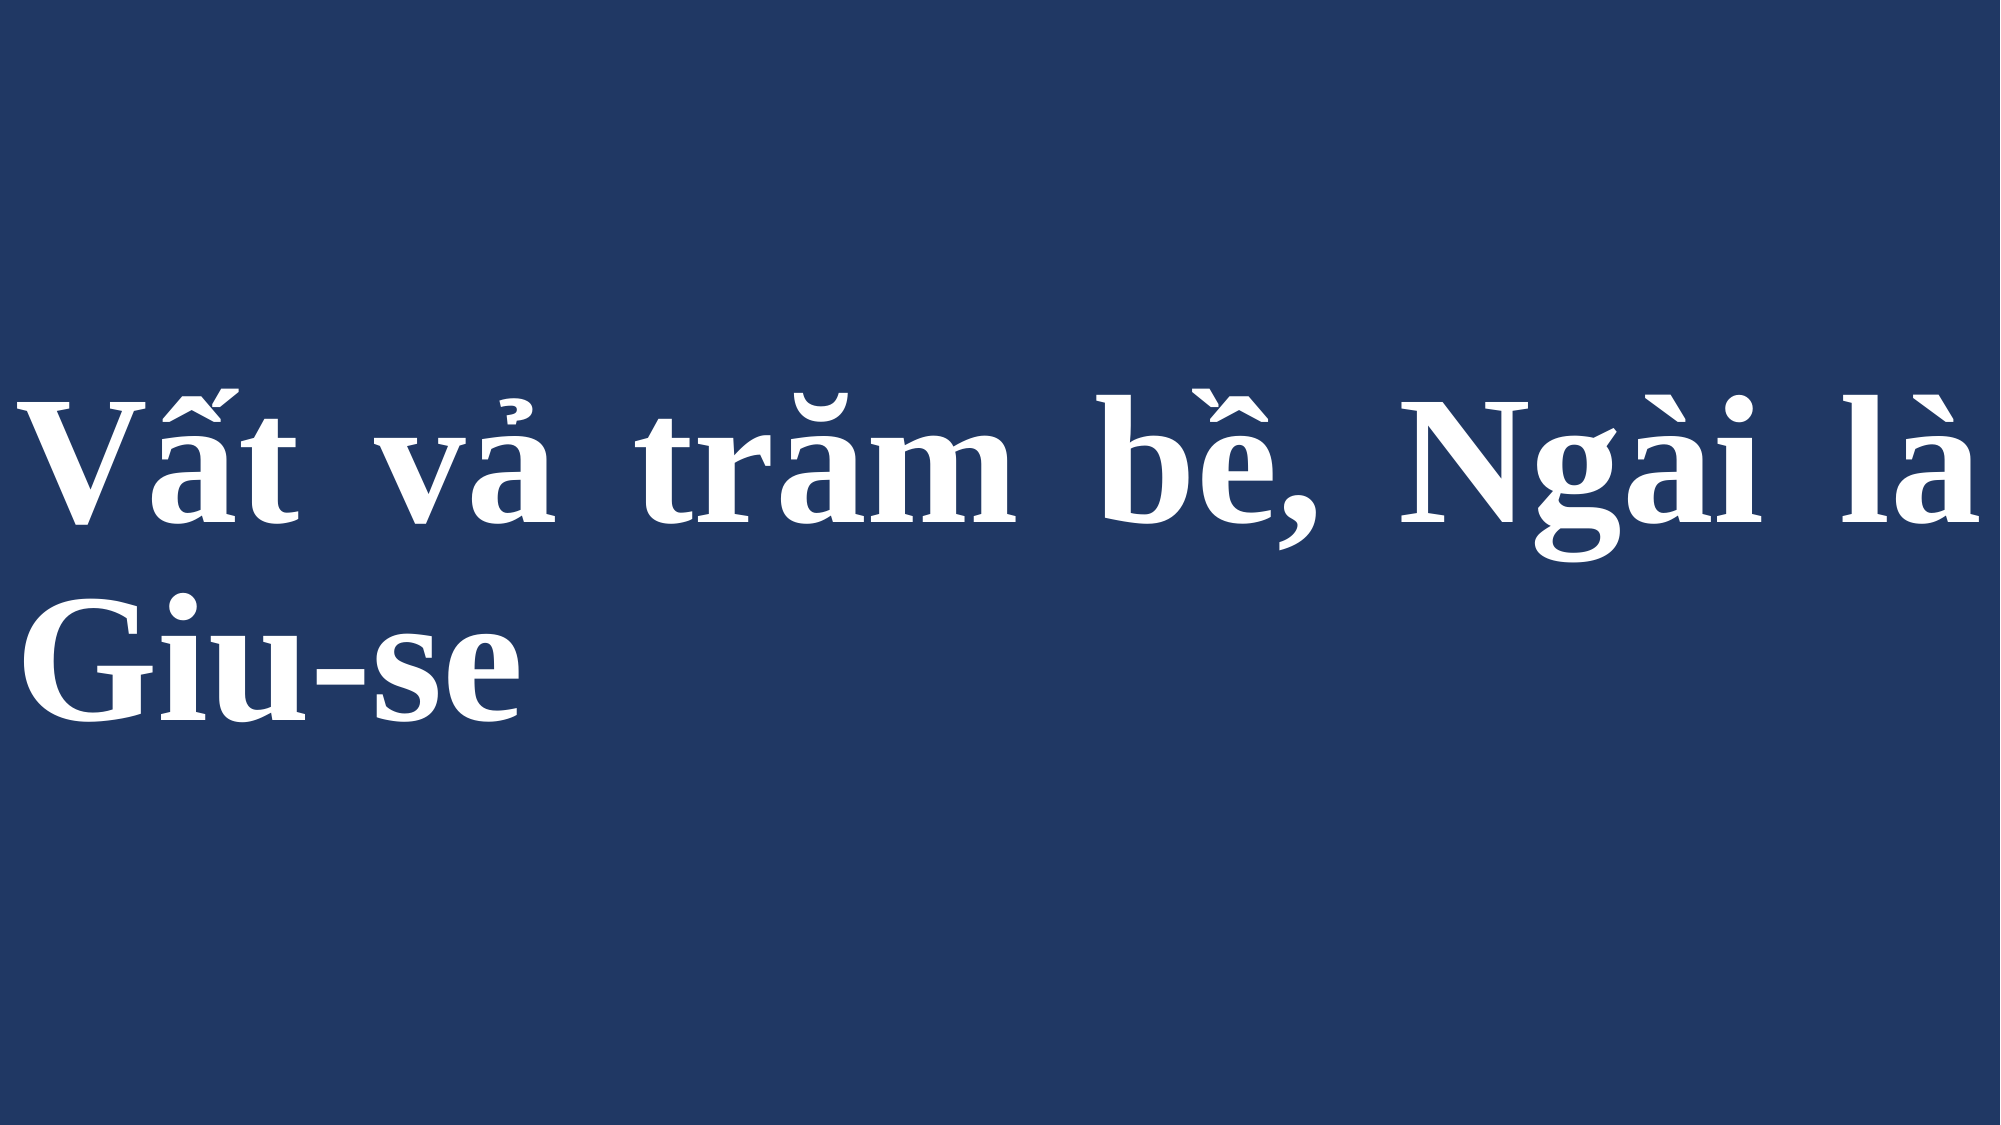

# Vất vả trăm bề, Ngài là Giu-se